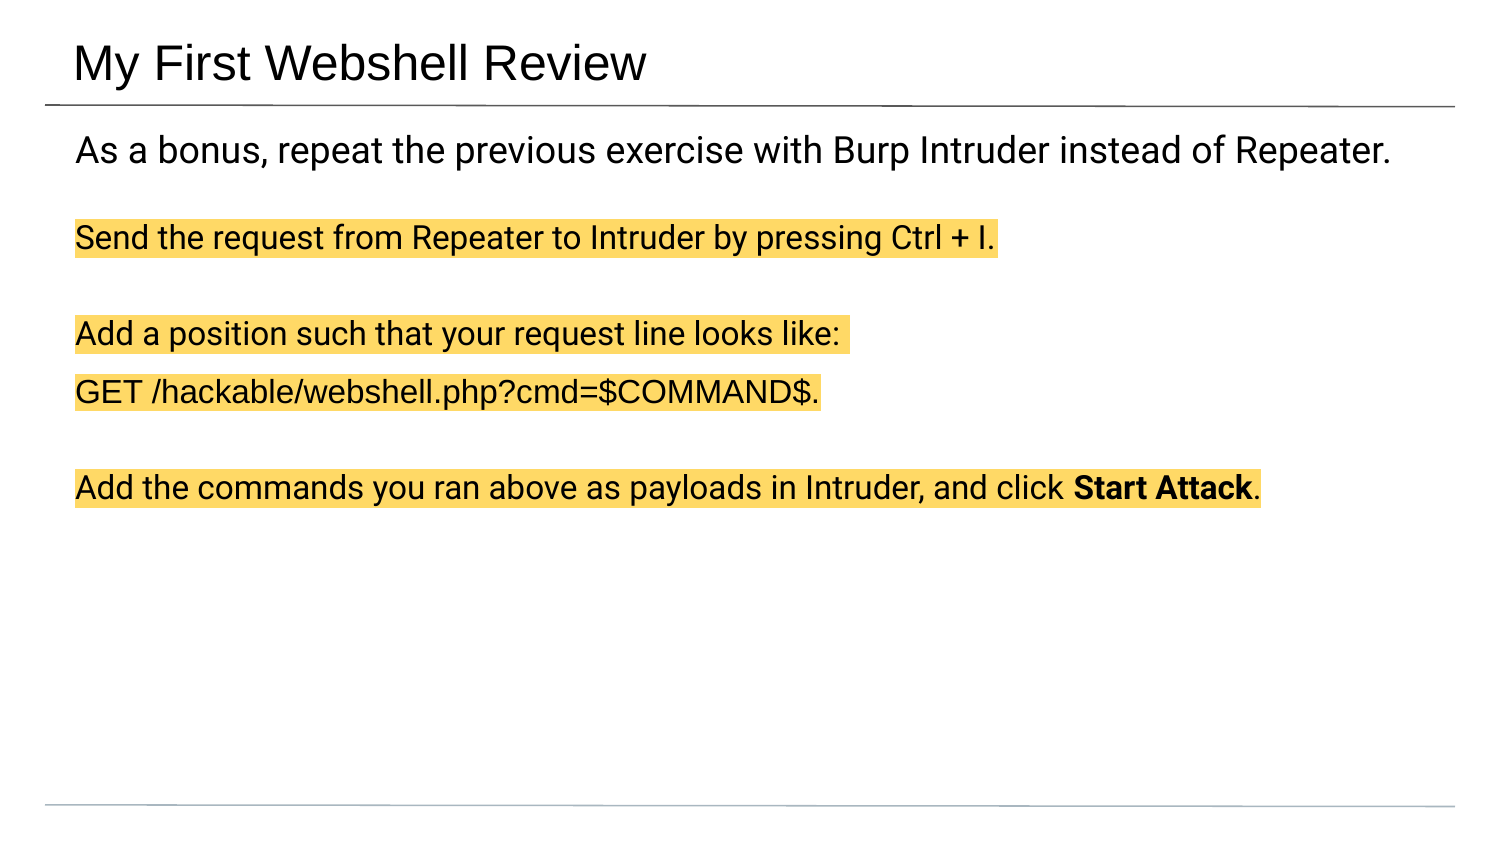

# My First Webshell Review
As a bonus, repeat the previous exercise with Burp Intruder instead of Repeater.
Send the request from Repeater to Intruder by pressing Ctrl + I.
Add a position such that your request line looks like:
GET /hackable/webshell.php?cmd=$COMMAND$.
Add the commands you ran above as payloads in Intruder, and click Start Attack.